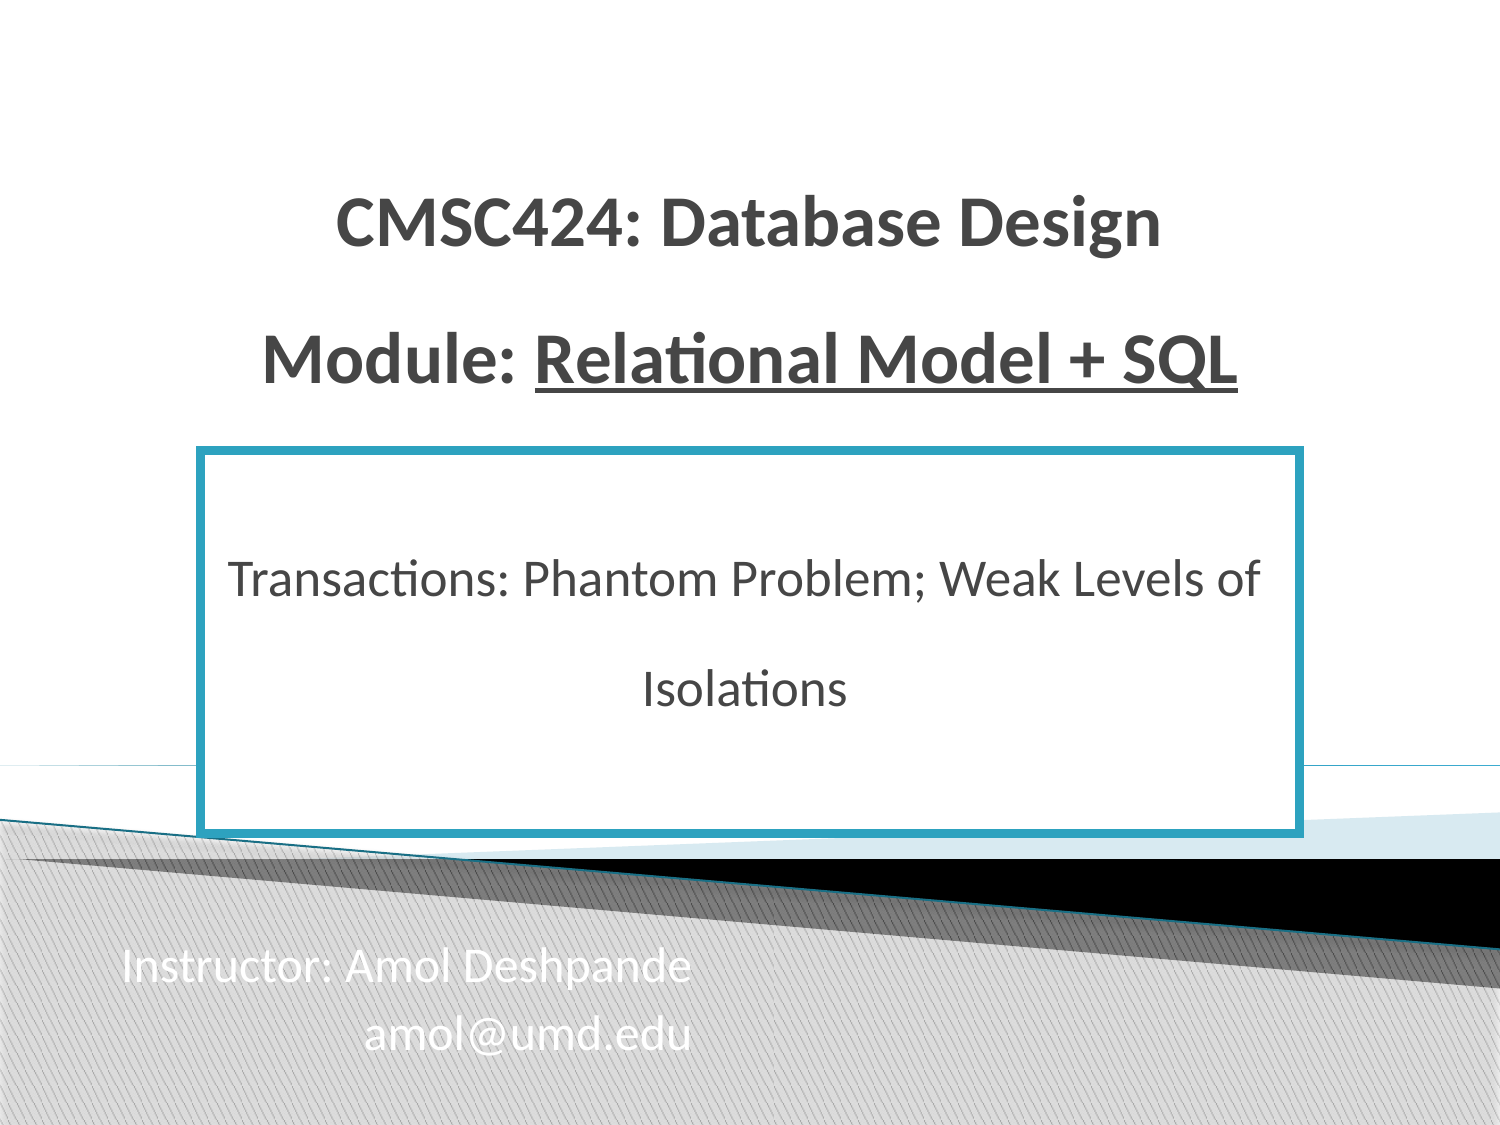

# CMSC424: Database Design Module: Relational Model + SQL
Transactions: Phantom Problem; Weak Levels of Isolations
Instructor: Amol Deshpande
                   amol@umd.edu